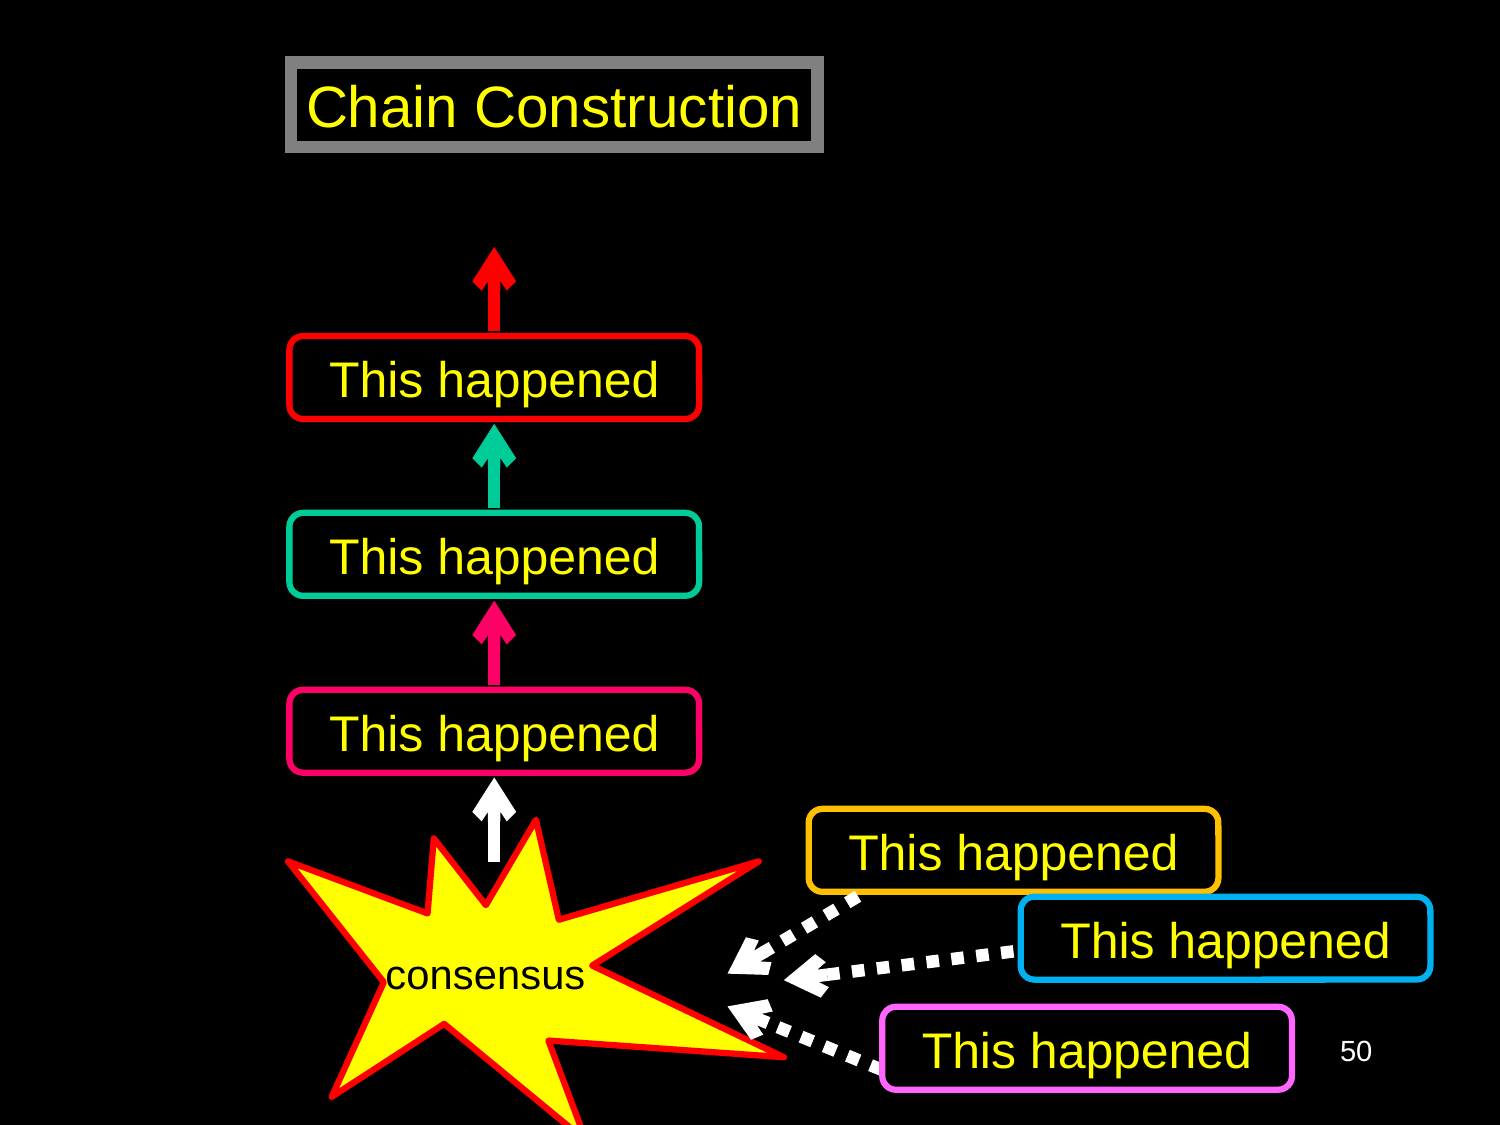

Chain Construction
This happened
This happened
This happened
This happened

consensus
This happened
This happened
50